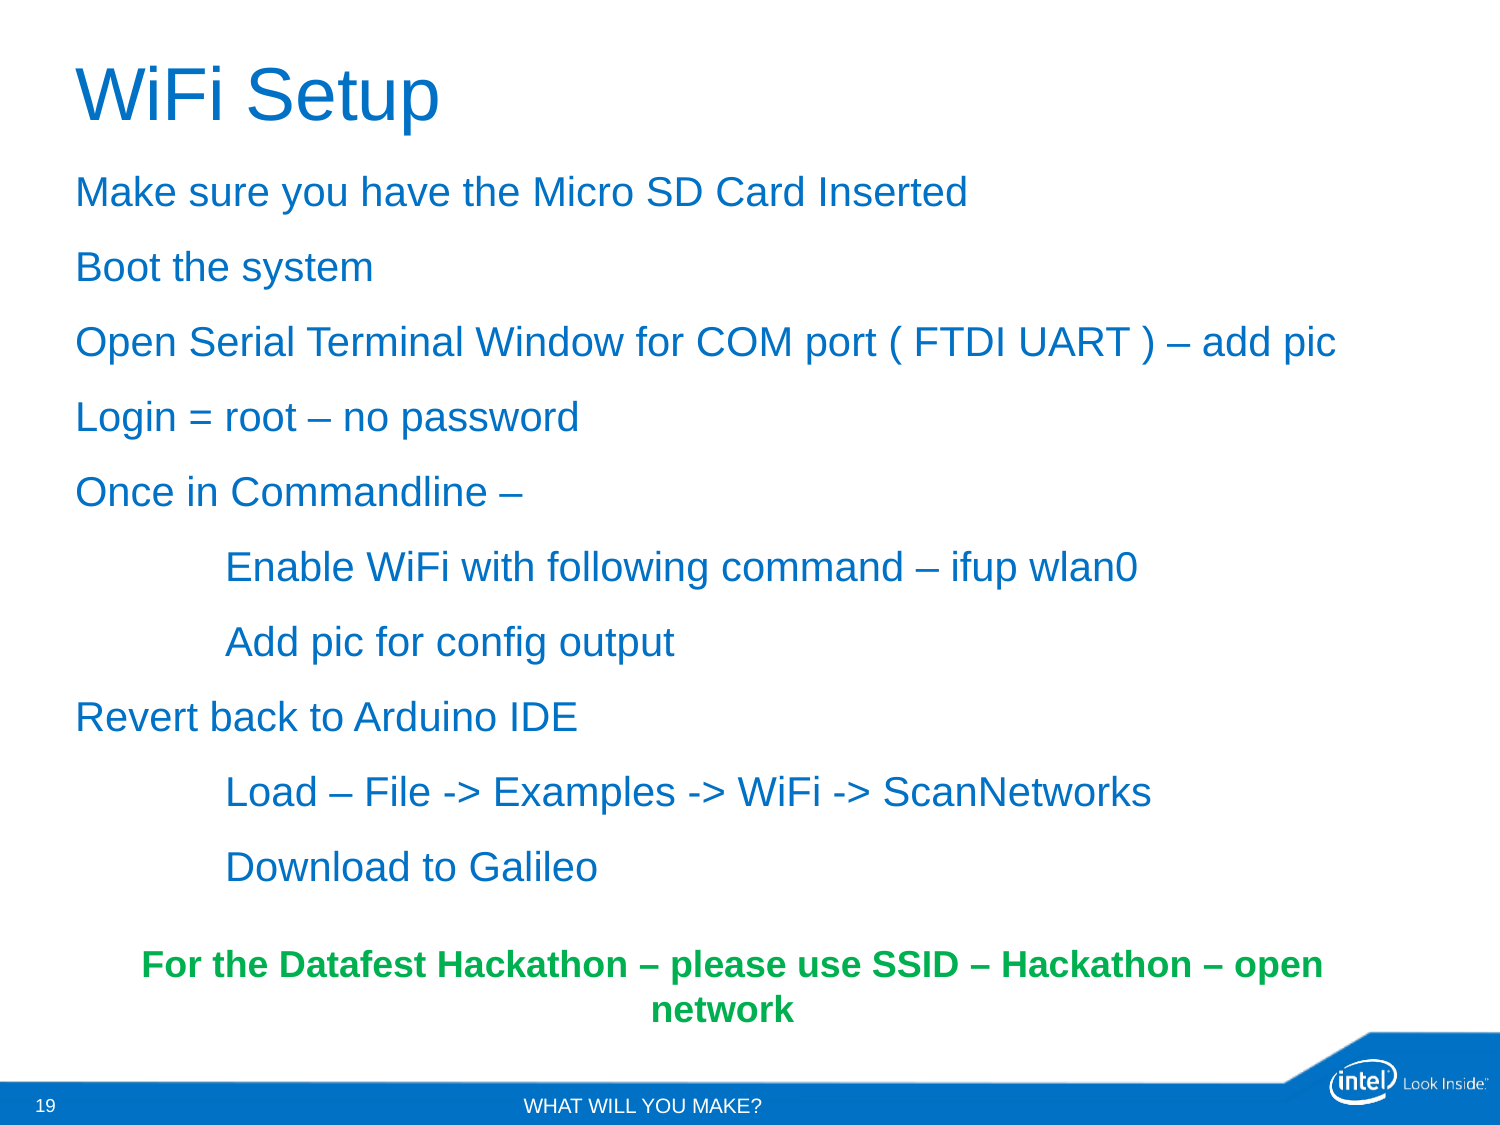

# WiFi Setup
Make sure you have the Micro SD Card Inserted
Boot the system
Open Serial Terminal Window for COM port ( FTDI UART ) – add pic
Login = root – no password
Once in Commandline –
	Enable WiFi with following command – ifup wlan0
	Add pic for config output
Revert back to Arduino IDE
	Load – File -> Examples -> WiFi -> ScanNetworks
	Download to Galileo

For the Datafest Hackathon – please use SSID – Hackathon – open network